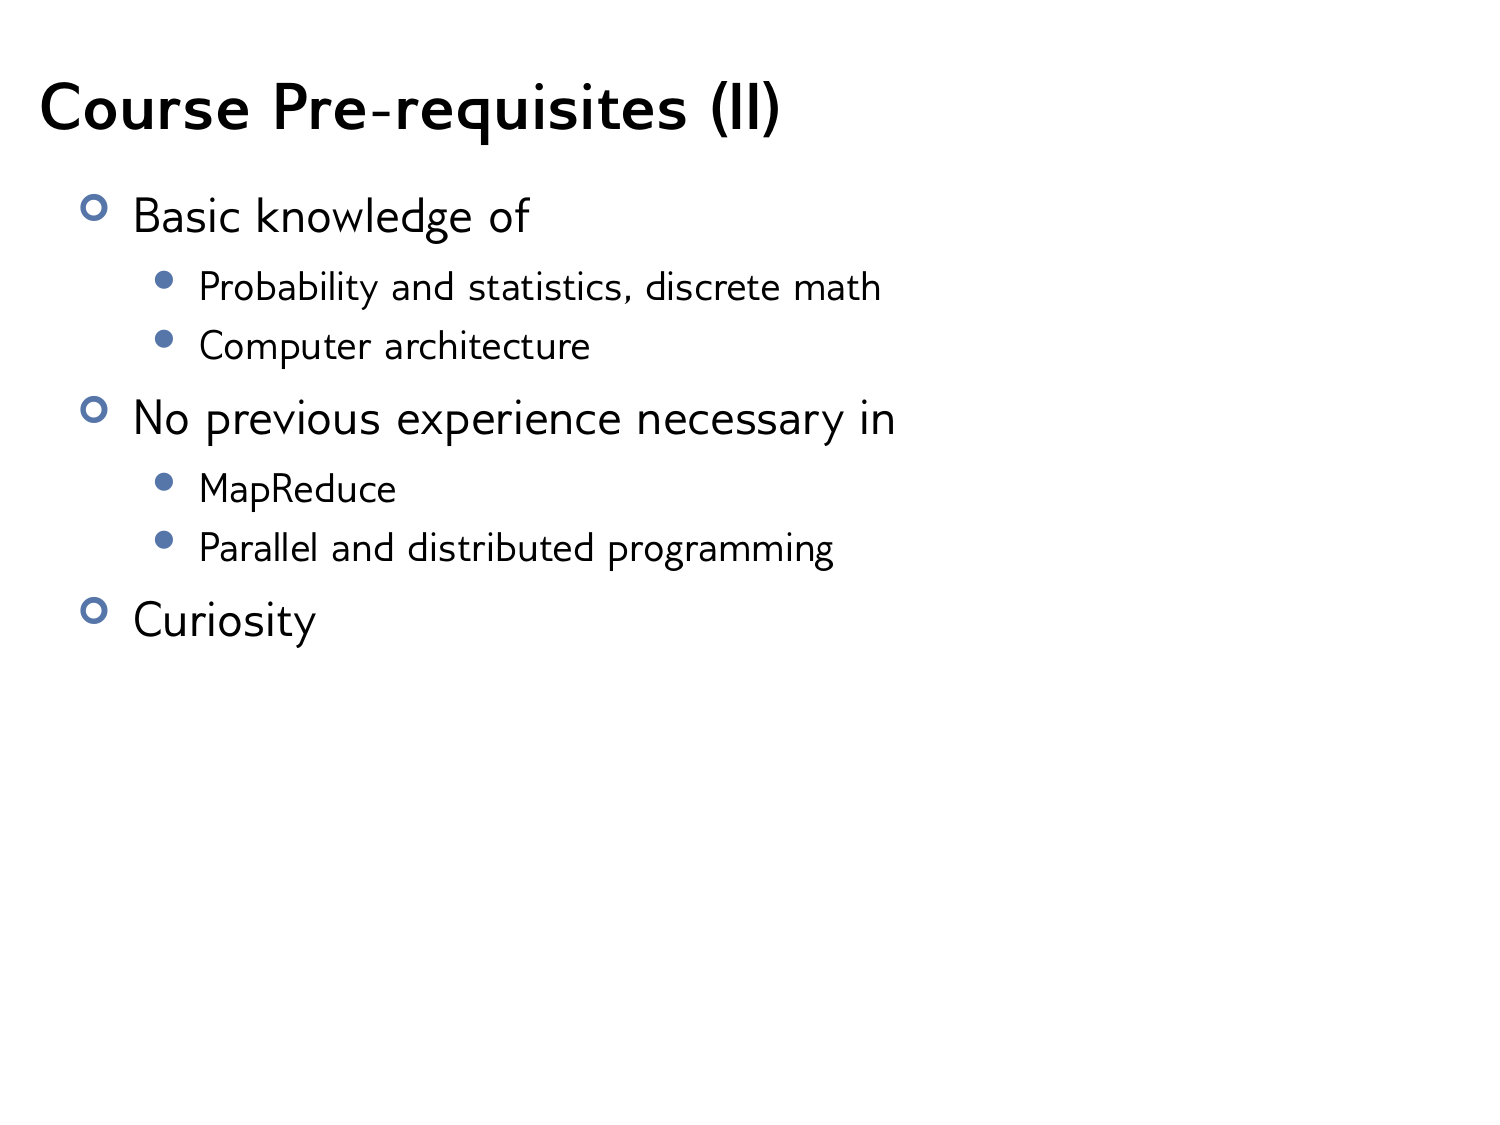

# Course Pre-requisites (II)
Basic knowledge of
Probability and statistics, discrete math
Computer architecture
No previous experience necessary in
MapReduce
Parallel and distributed programming
Curiosity